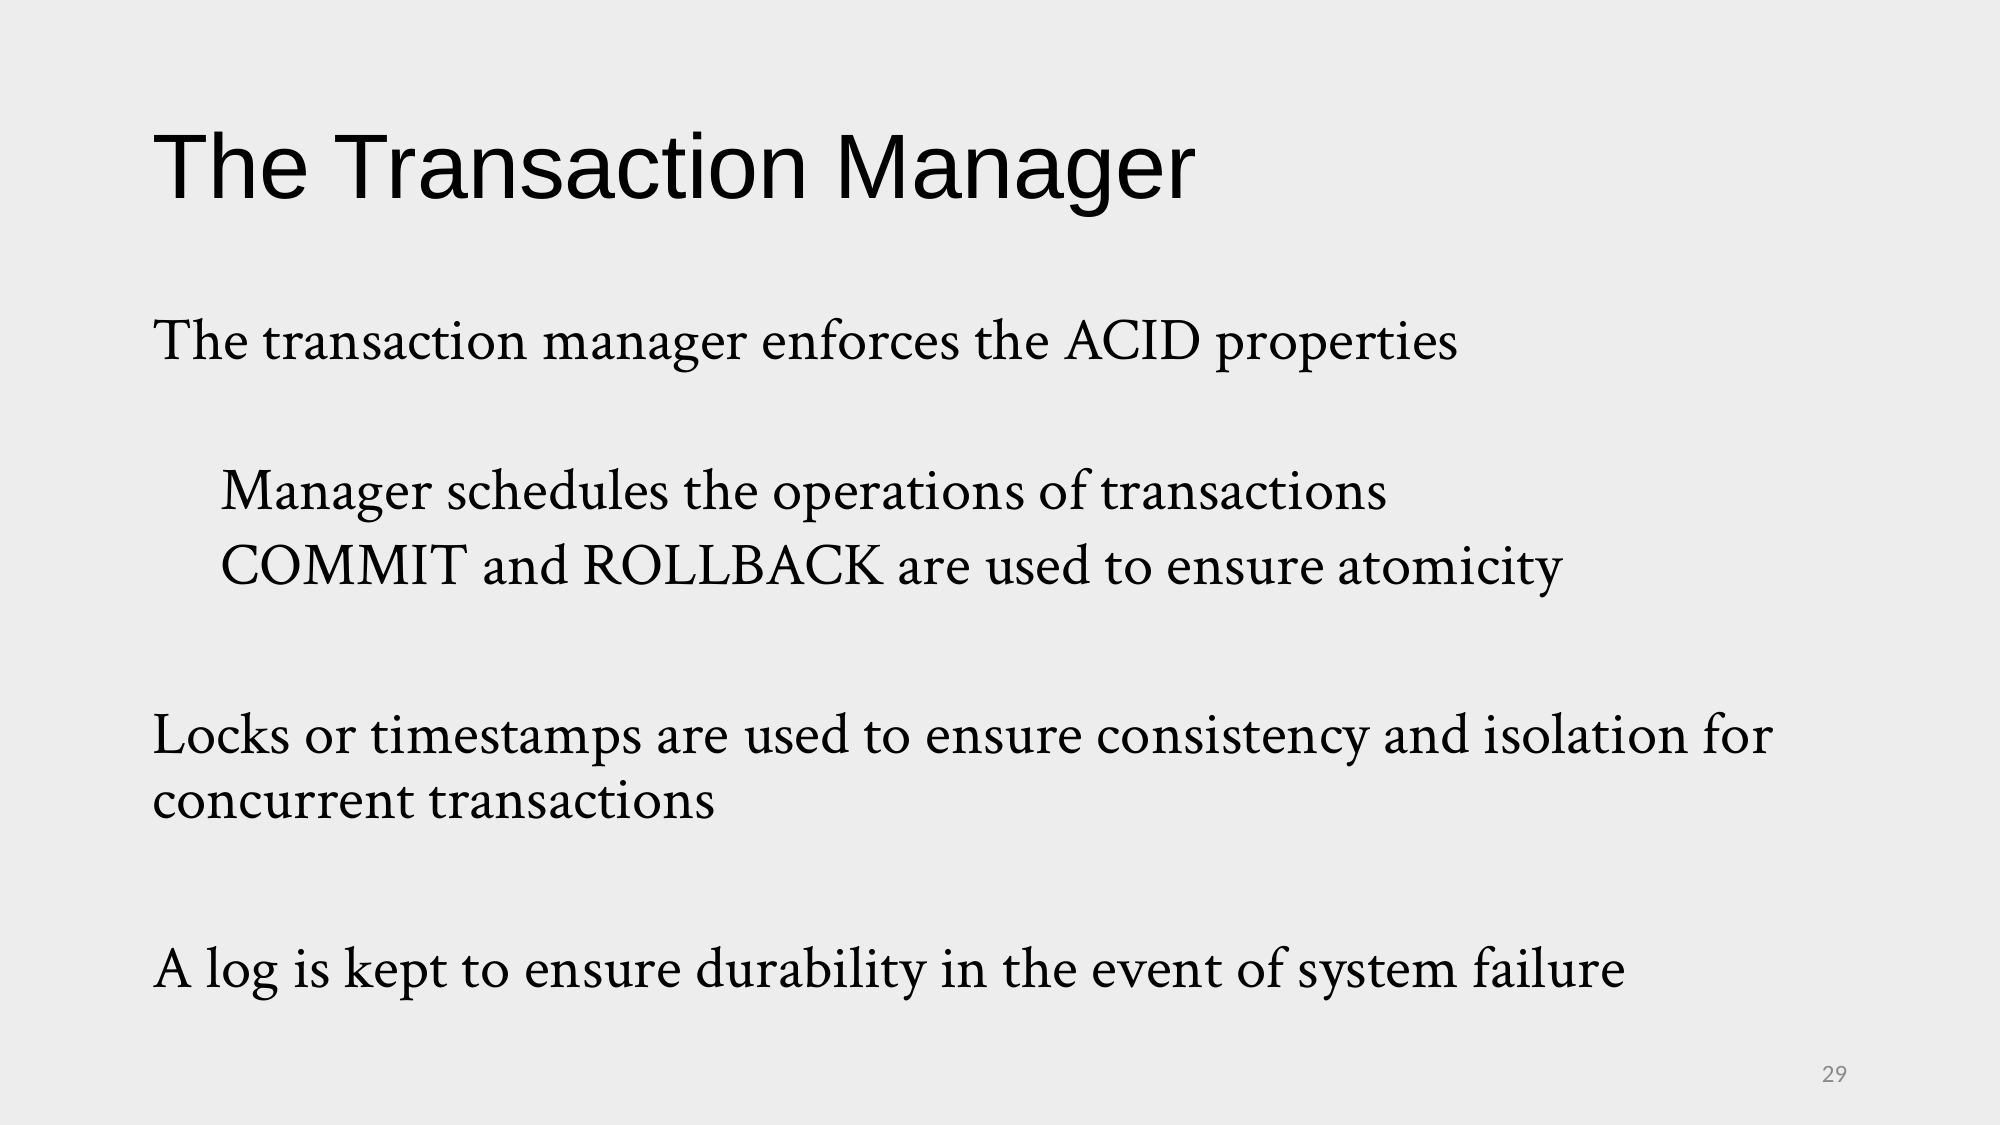

# The Transaction Manager
The transaction manager enforces the ACID properties

Manager schedules the operations of transactions
COMMIT and ROLLBACK are used to ensure atomicity

Locks or timestamps are used to ensure consistency and isolation for concurrent transactions

A log is kept to ensure durability in the event of system failure

29